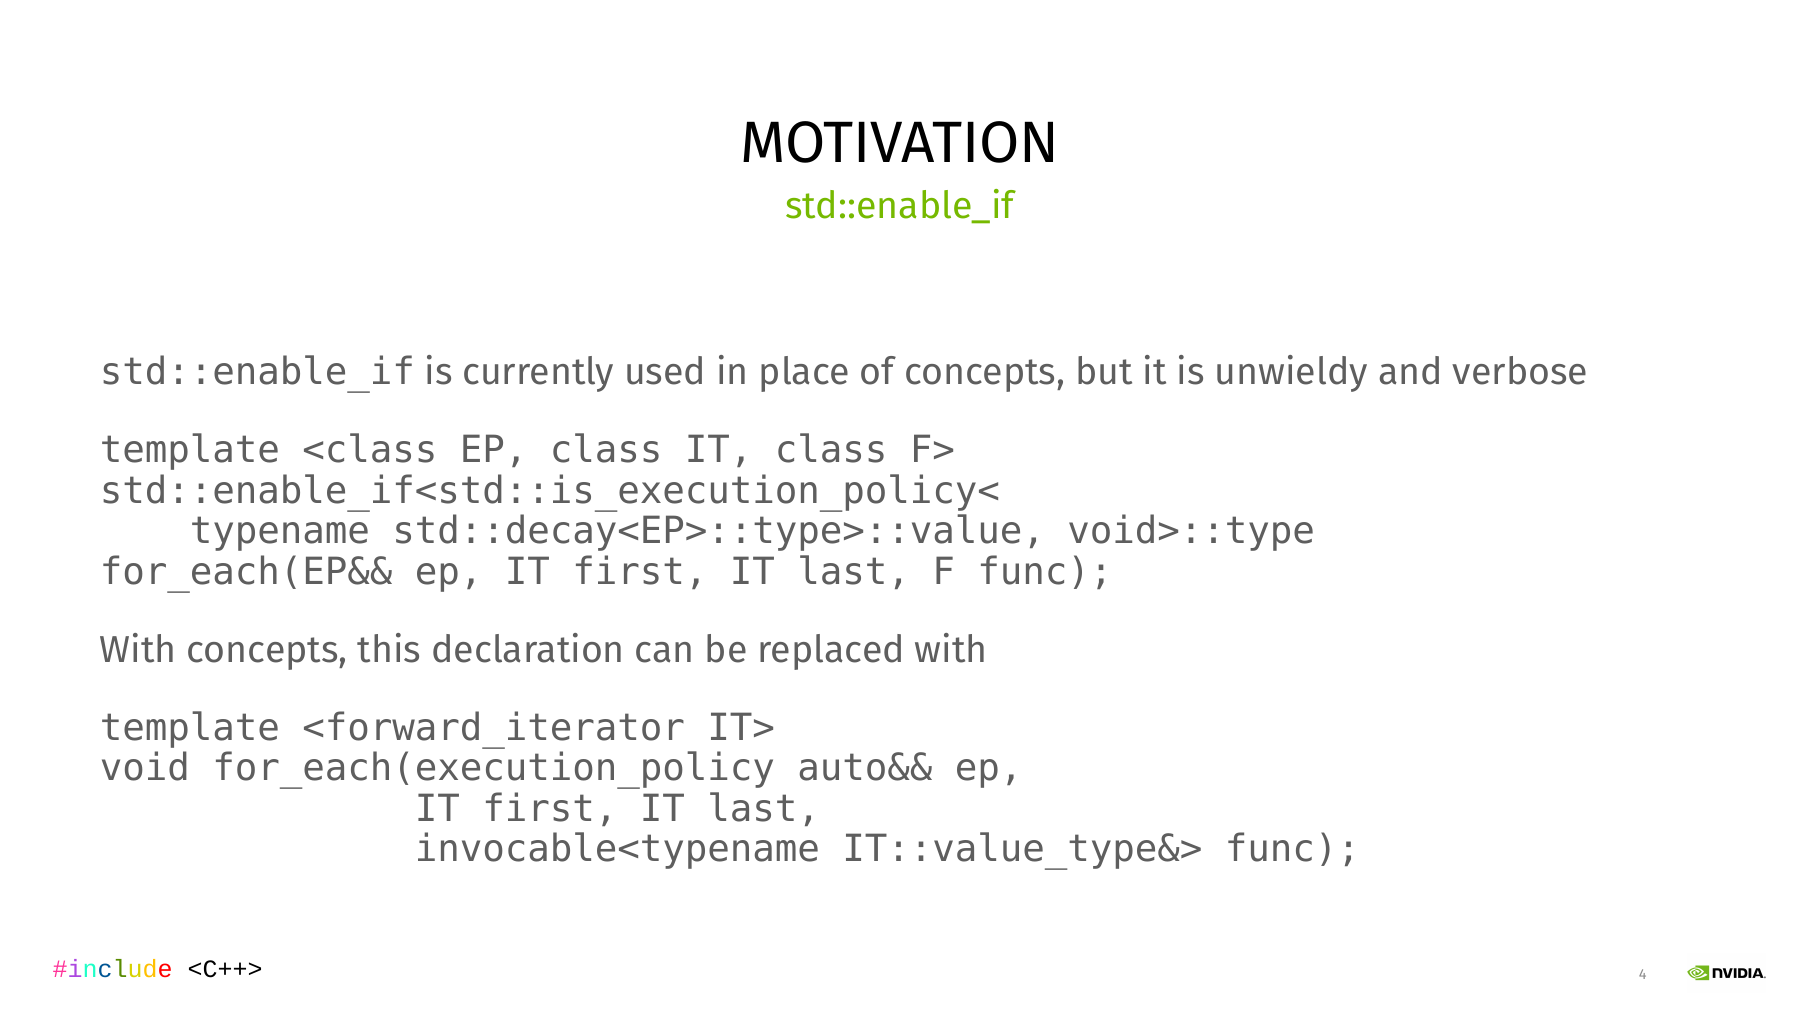

# Motivation
std::enable_if
std::enable_if is currently used in place of concepts, but it is unwieldy and verbose
template <class EP, class IT, class F>
std::enable_if<std::is_execution_policy<
    typename std::decay<EP>::type>::value, void>::type
for_each(EP&& ep, IT first, IT last, F func);
With concepts, this declaration can be replaced with
template <forward_iterator IT>
void for_each(execution_policy auto&& ep,
              IT first, IT last,
              invocable<typename IT::value_type&> func);